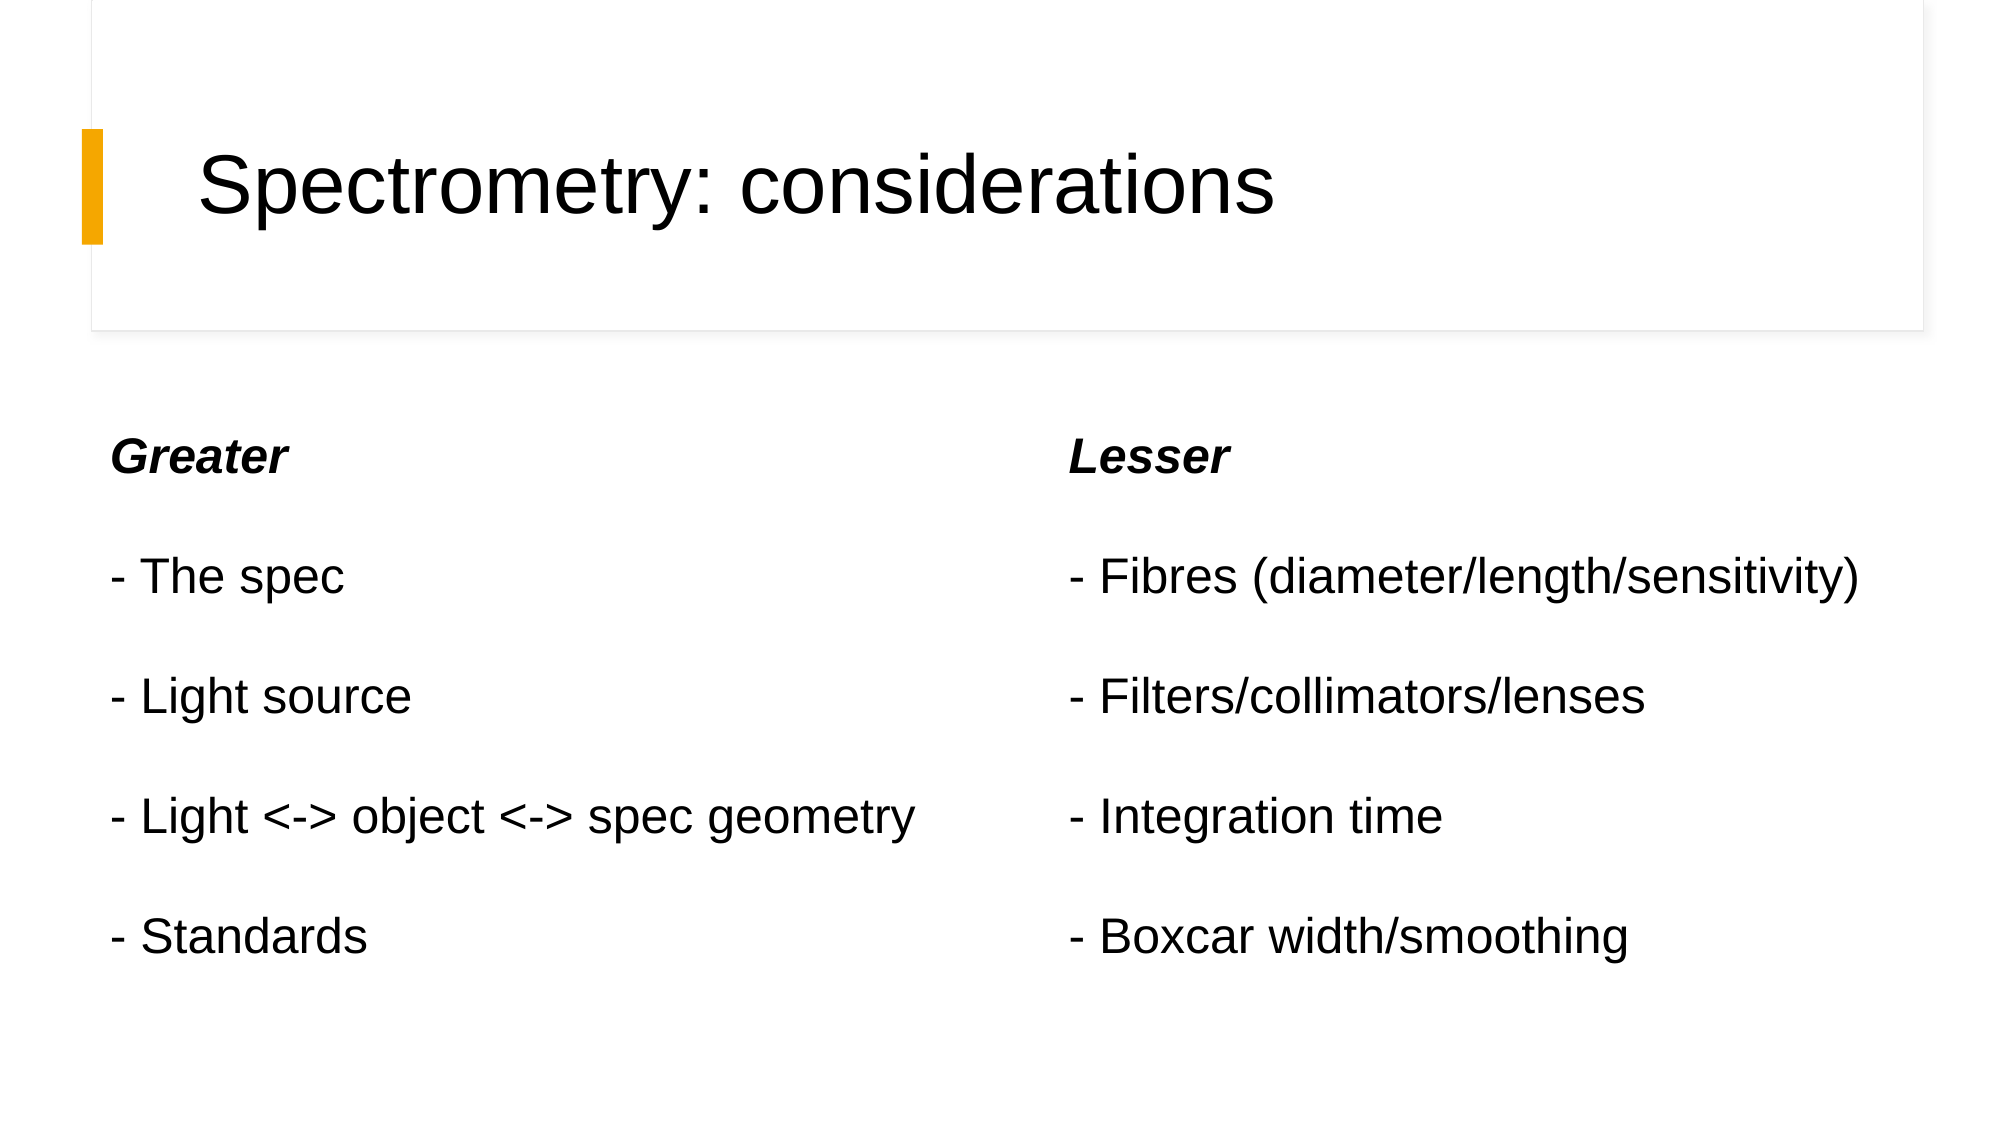

# Spectrometry: considerations
Greater

- The spec

- Light source

- Light <-> object <-> spec geometry

- Standards

Lesser

- Fibres (diameter/length/sensitivity)

- Filters/collimators/lenses

- Integration time

- Boxcar width/smoothing